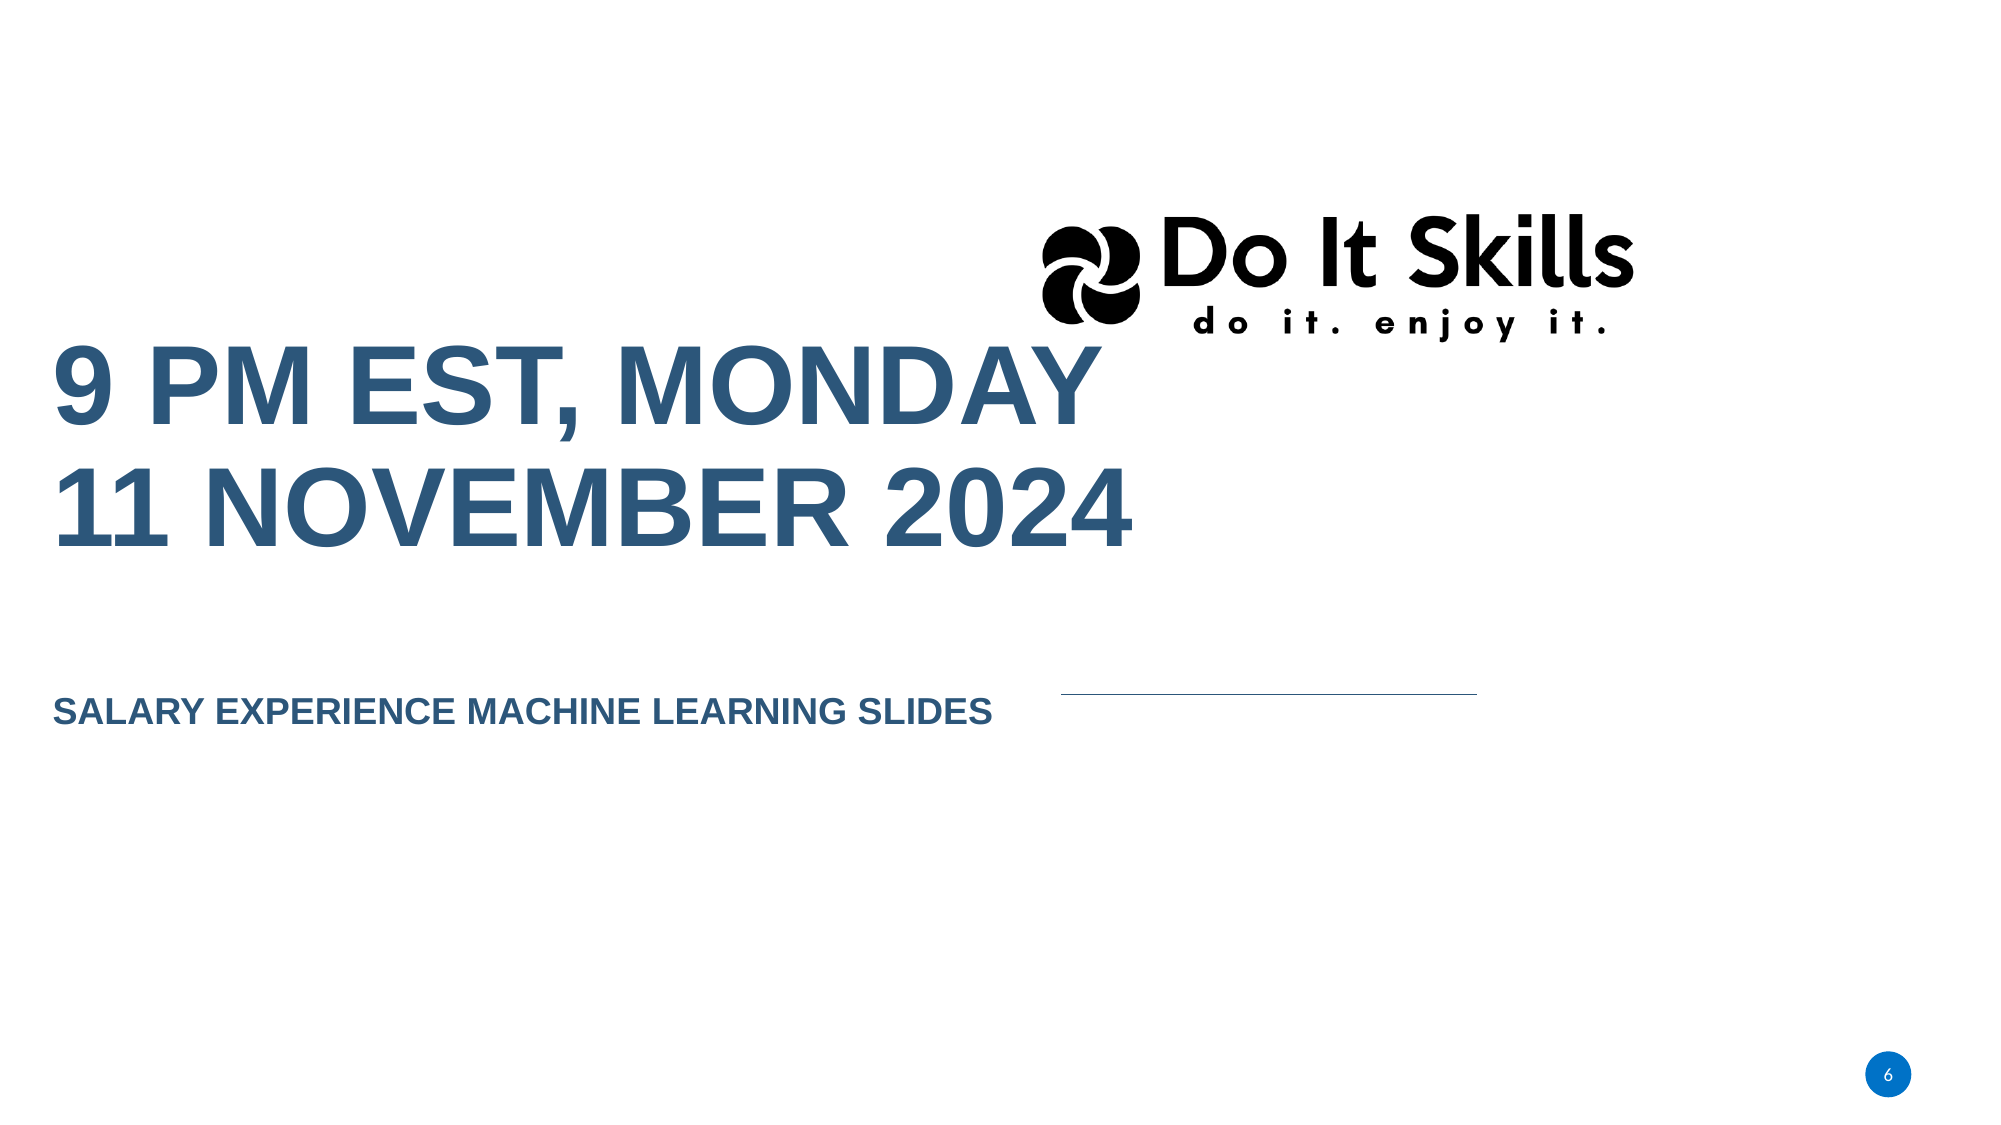

# 9 pm EST, Monday 11 November 2024 Salary Experience Machine Learning Slides
6